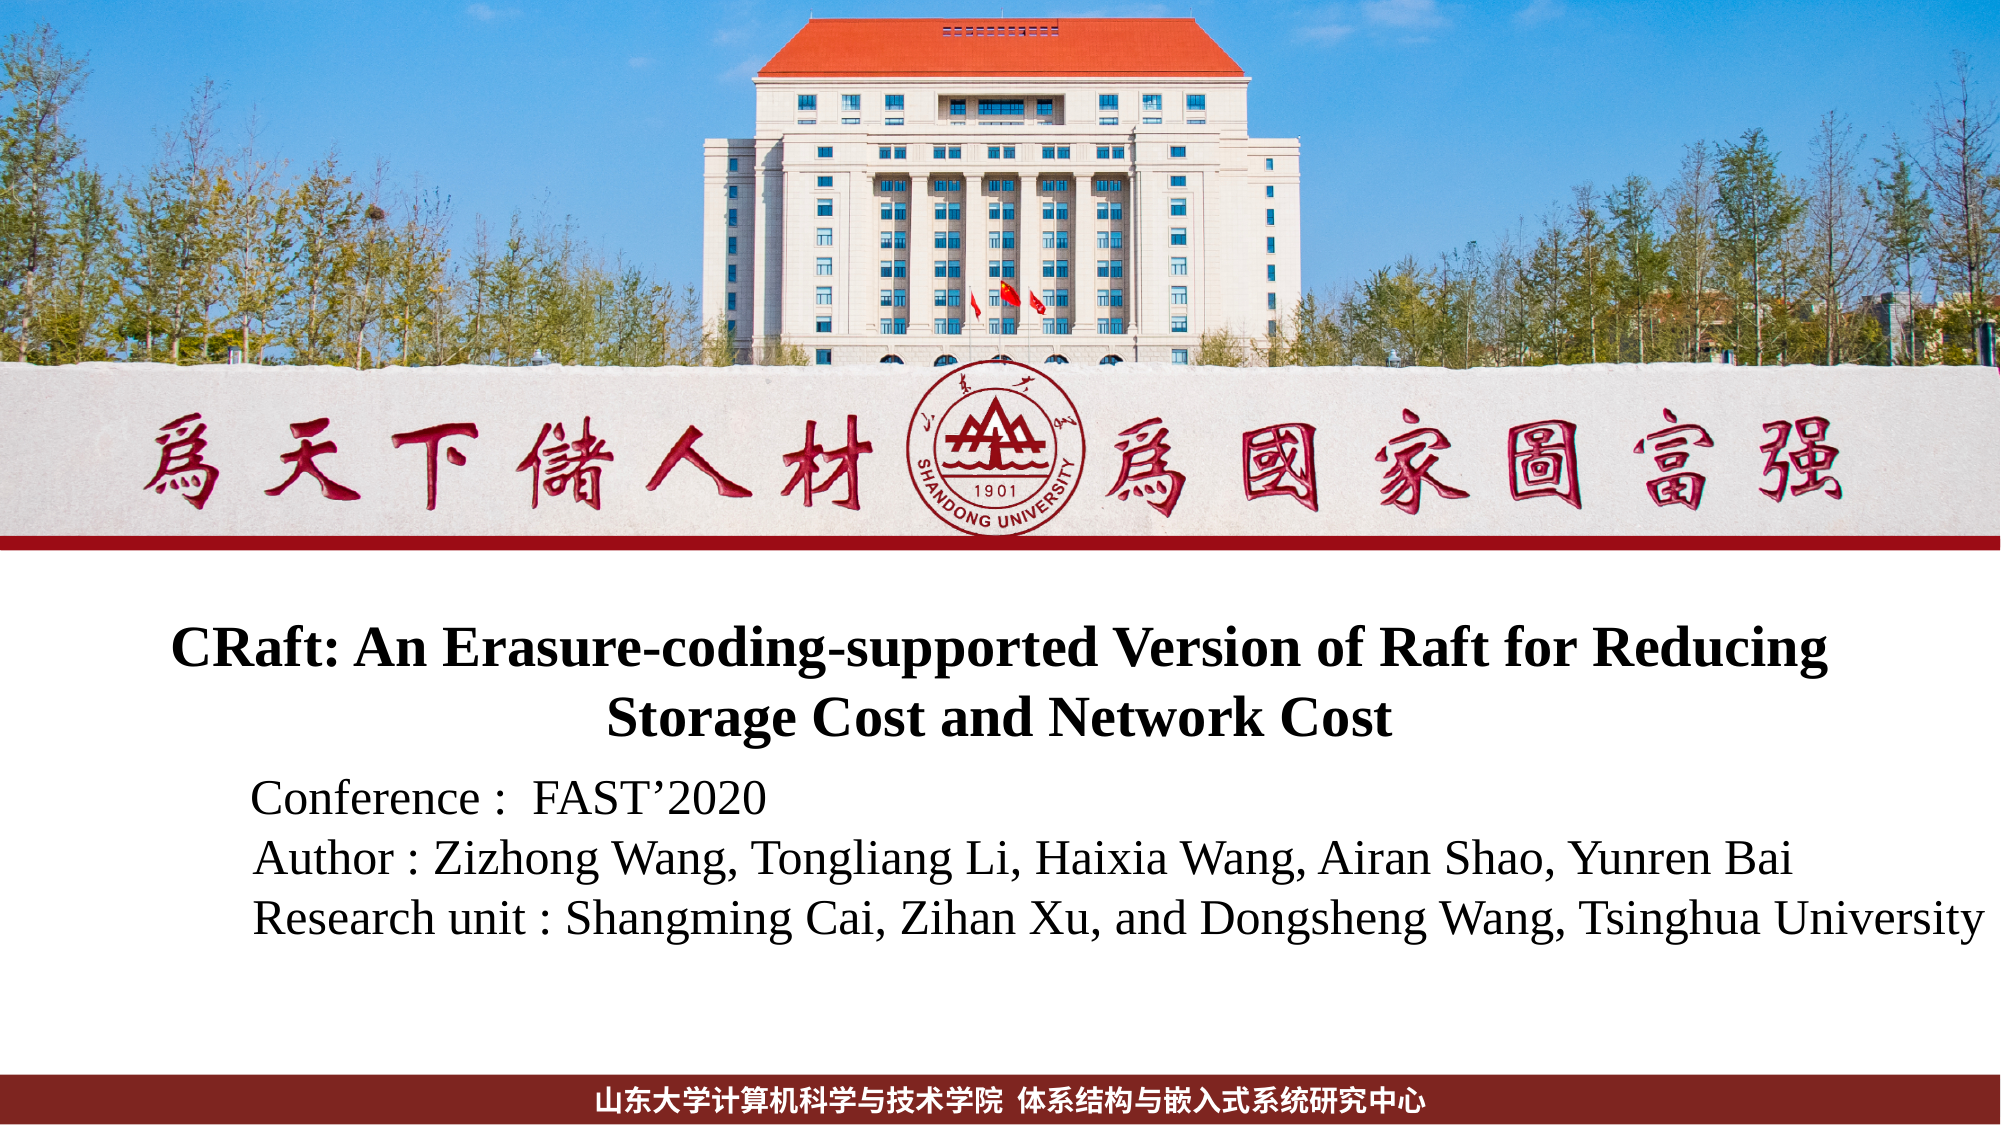

CRaft: An Erasure-coding-supported Version of Raft for Reducing Storage Cost and Network Cost
 Conference :  FAST’2020
 Author : Zizhong Wang, Tongliang Li, Haixia Wang, Airan Shao, Yunren Bai
 Research unit : Shangming Cai, Zihan Xu, and Dongsheng Wang, Tsinghua University